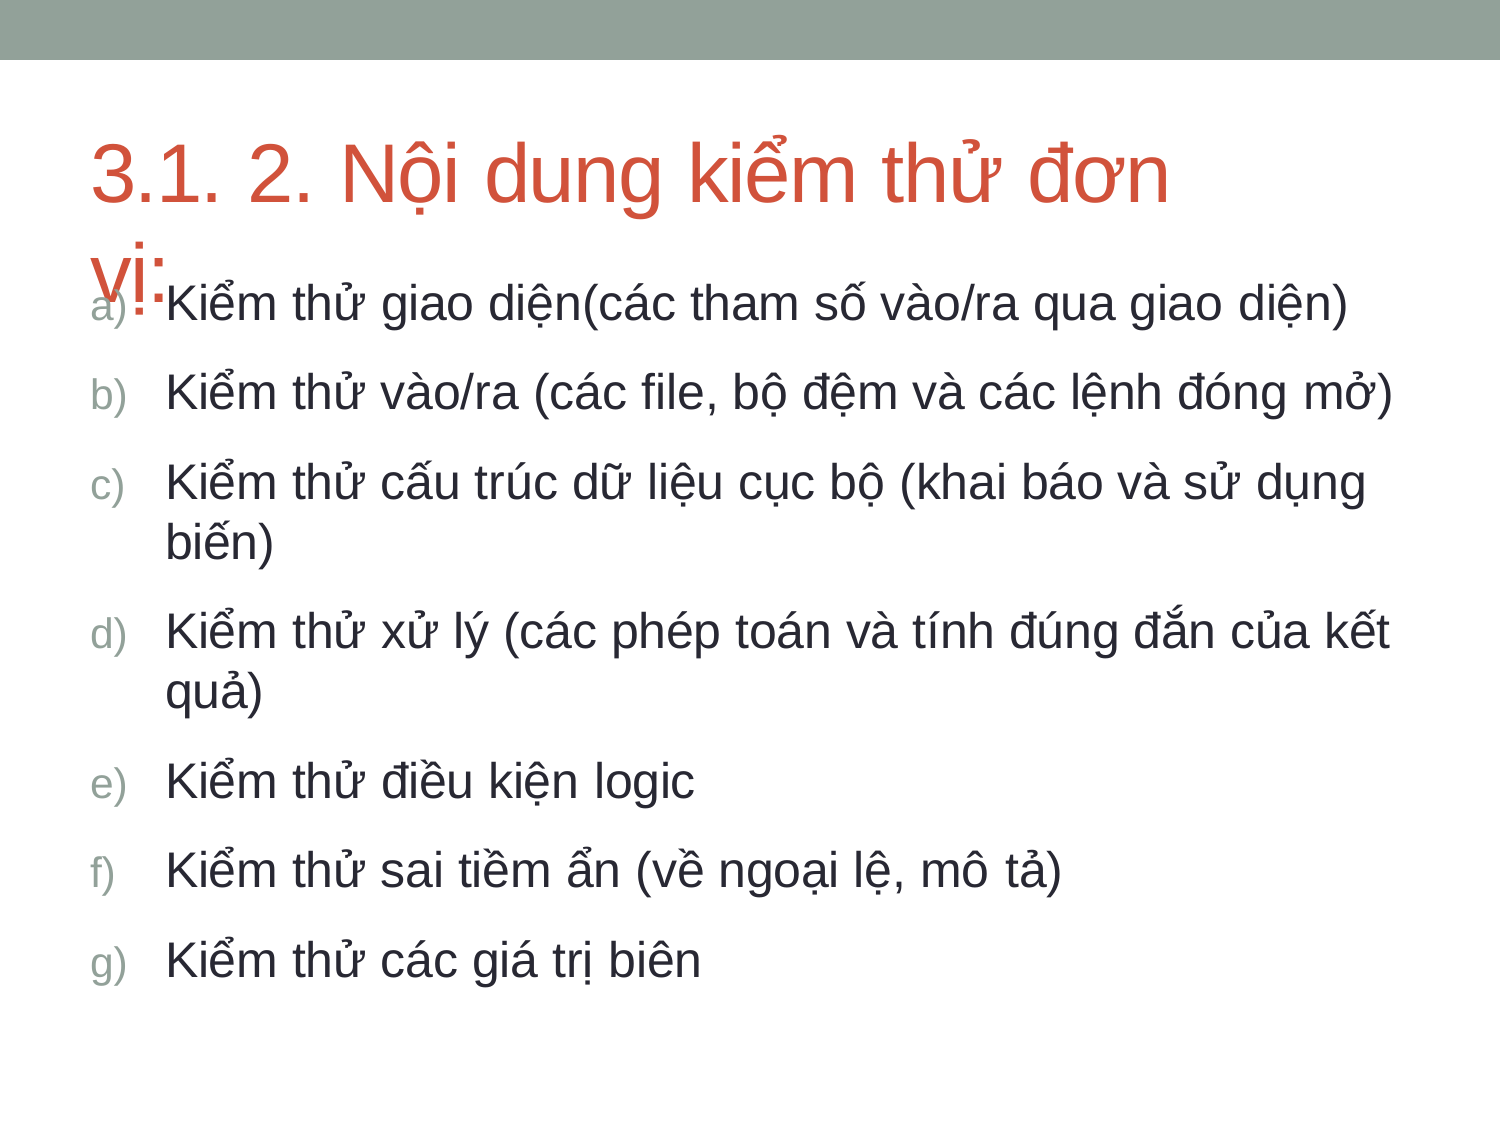

# 3.1. 2. Nội dung kiểm thử đơn vị:
Kiểm thử giao diện(các tham số vào/ra qua giao diện)
Kiểm thử vào/ra (các file, bộ đệm và các lệnh đóng mở)
Kiểm thử cấu trúc dữ liệu cục bộ (khai báo và sử dụng  biến)
Kiểm thử xử lý (các phép toán và tính đúng đắn của kết  quả)
Kiểm thử điều kiện logic
Kiểm thử sai tiềm ẩn (về ngoại lệ, mô tả)
Kiểm thử các giá trị biên